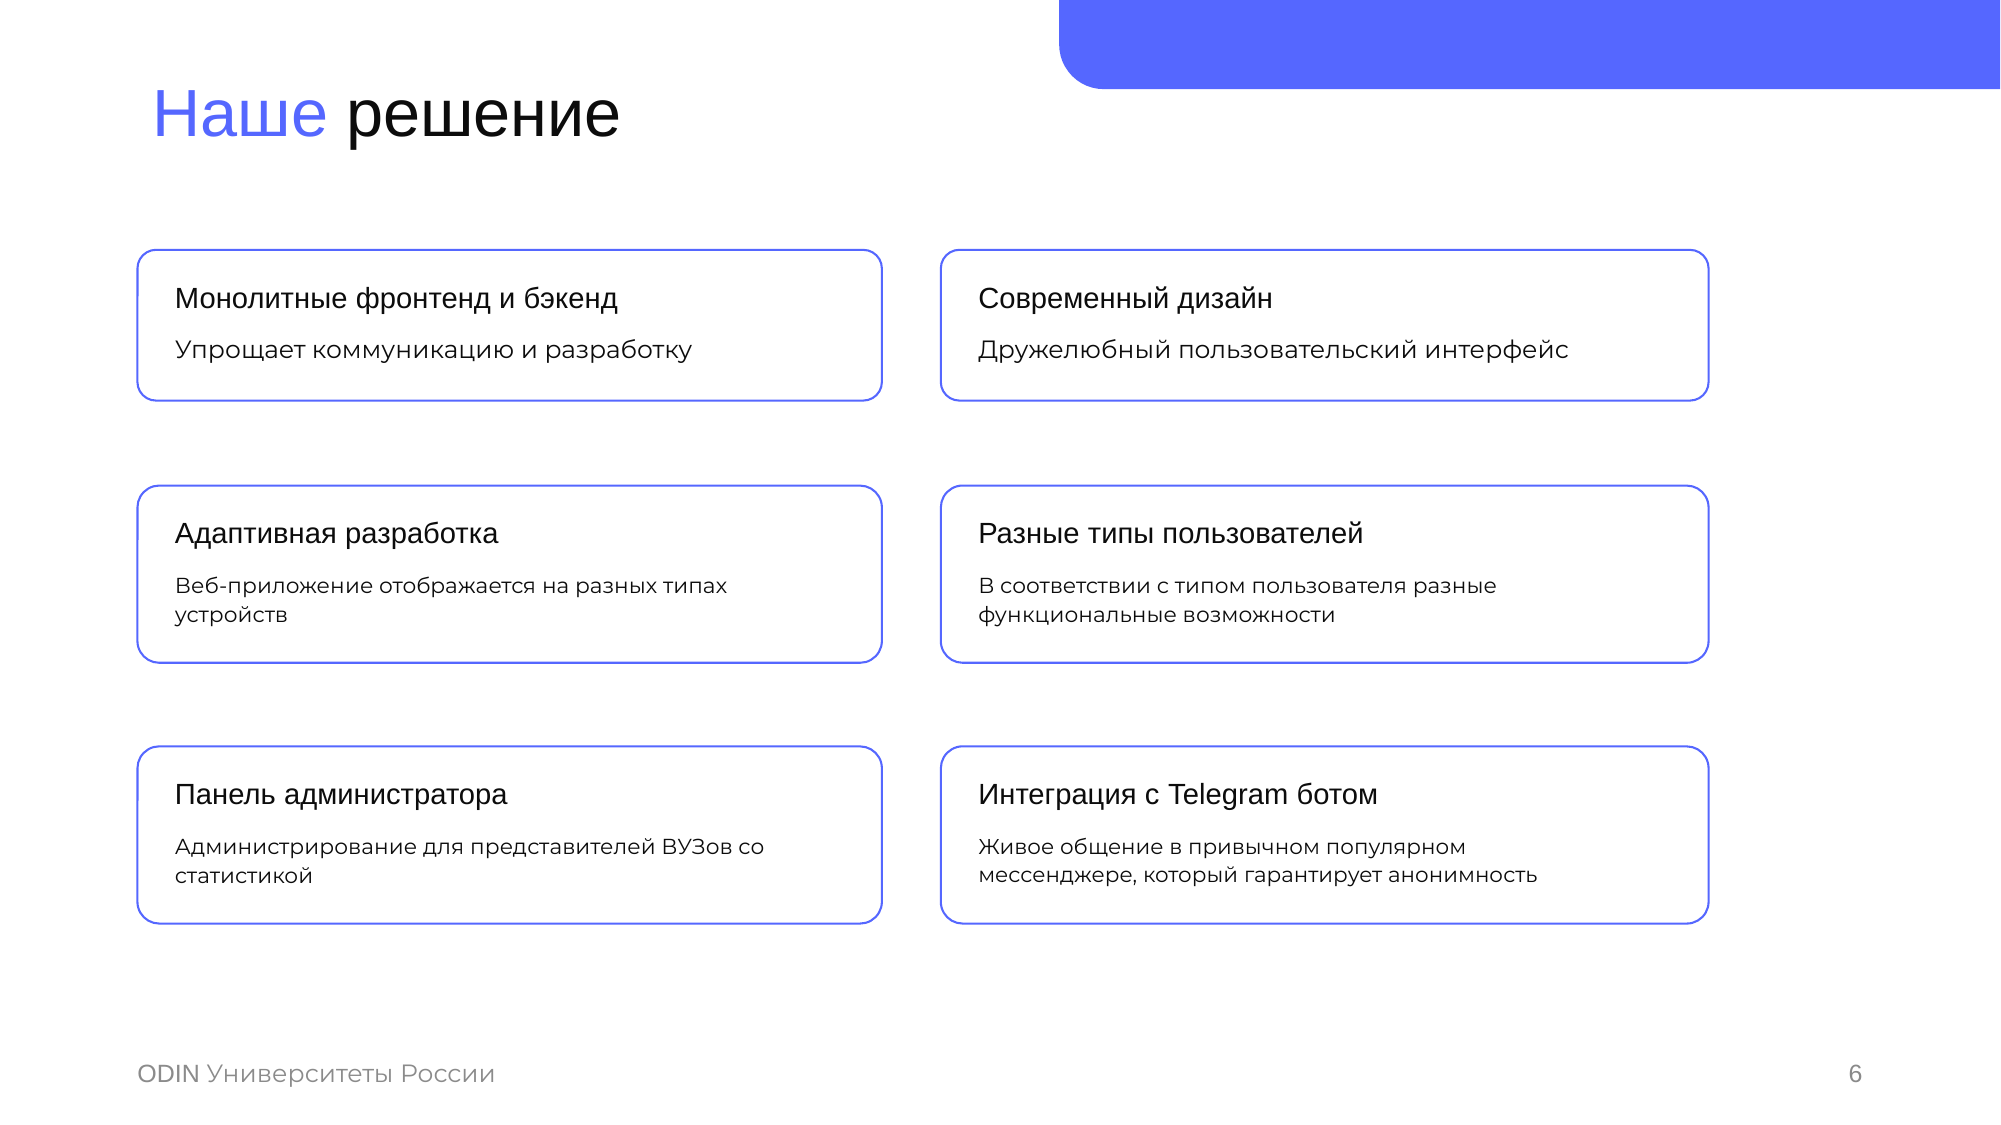

Наше решение

Монолитные фронтенд и бэкенд
Современный дизайн
Упрощает коммуникацию и разработку
Дружелюбный пользовательский интерфейс

Адаптивная разработка
Разные типы пользователей
Веб-приложение отображается на разных типах устройств
В соответствии с типом пользователя разные функциональные возможности

Панель администратора
Интеграция с Telegram ботом
Администрирование для представителей ВУЗов со статистикой
Живое общение в привычном популярном мессенджере, который гарантирует анонимность
ODIN Университеты России
6